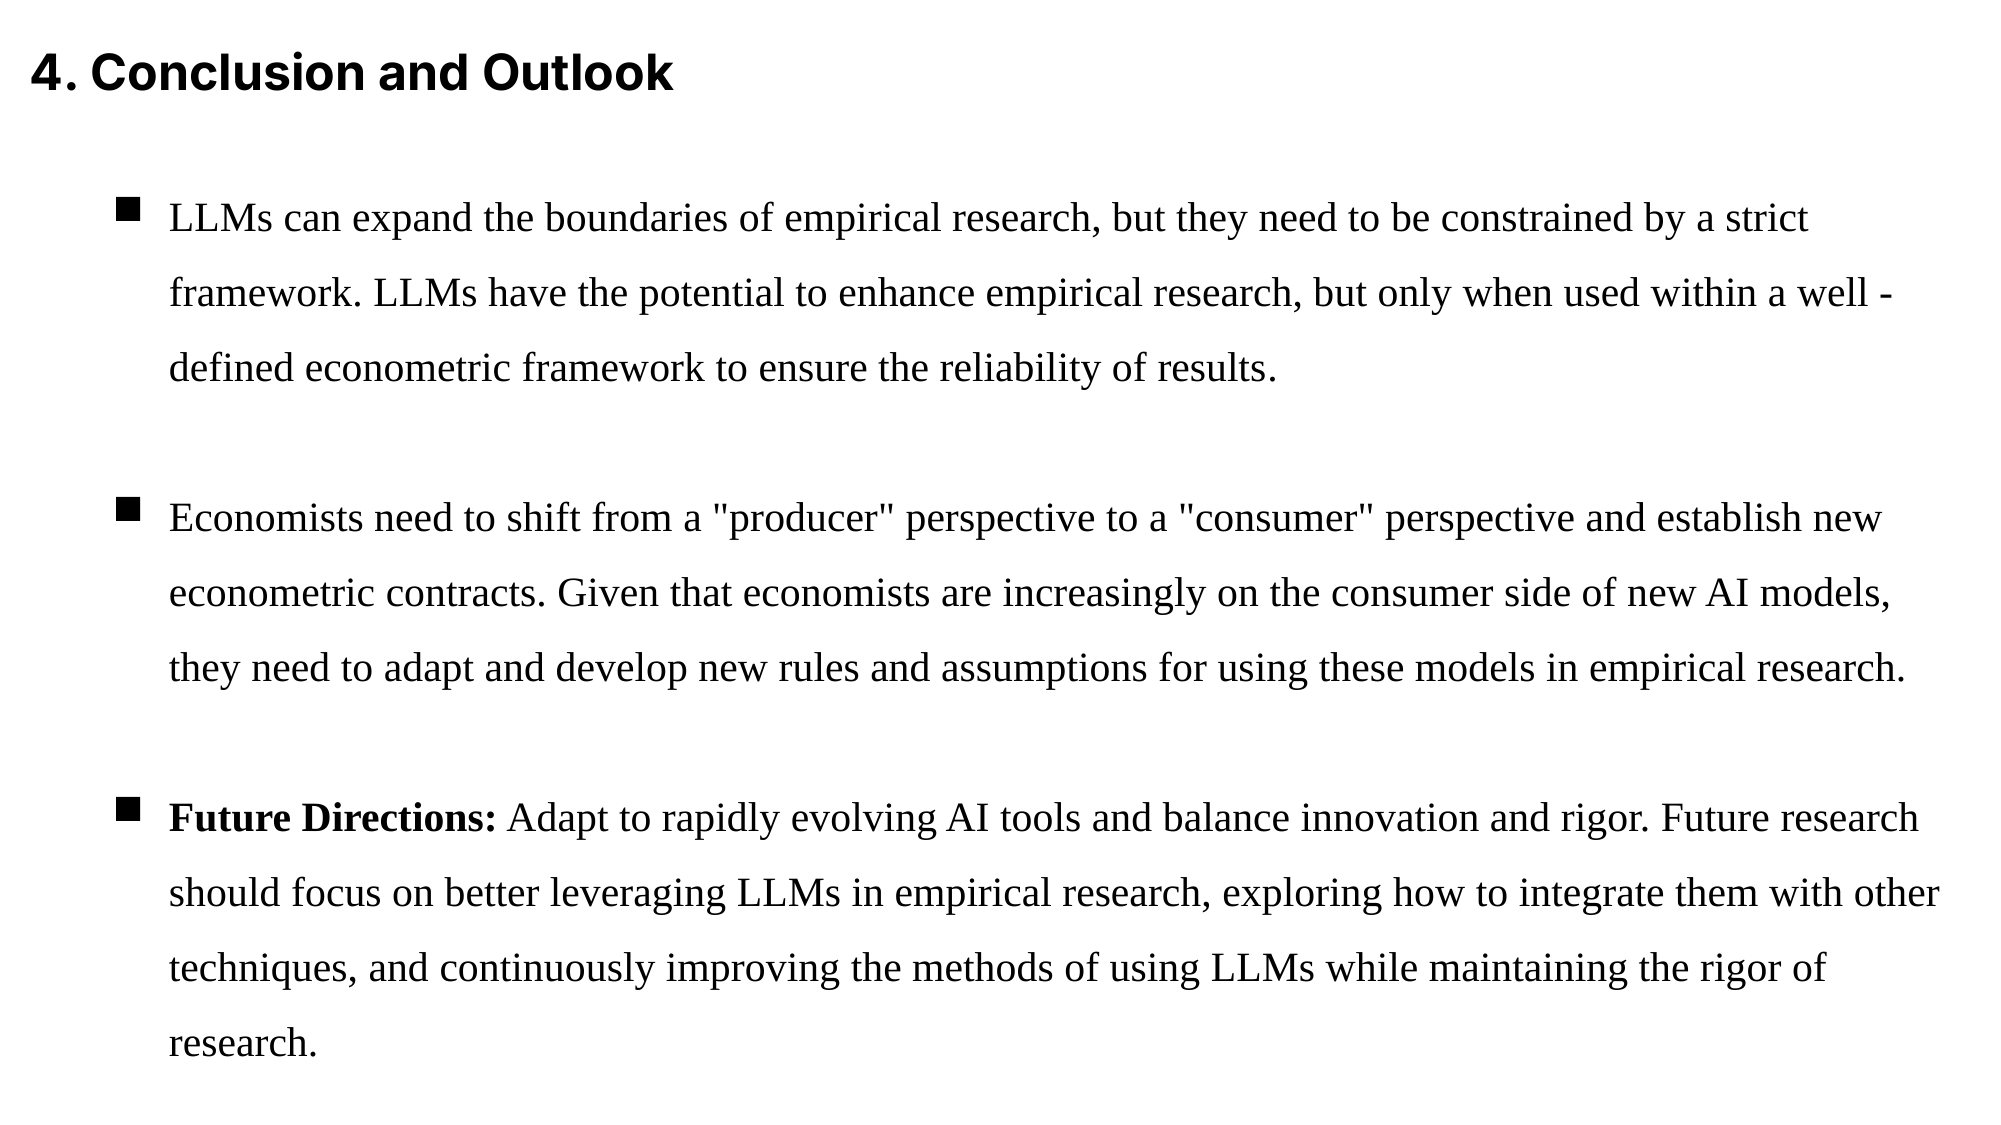

4. Conclusion and Outlook
LLMs can expand the boundaries of empirical research, but they need to be constrained by a strict framework. LLMs have the potential to enhance empirical research, but only when used within a well - defined econometric framework to ensure the reliability of results.

Economists need to shift from a "producer" perspective to a "consumer" perspective and establish new econometric contracts. Given that economists are increasingly on the consumer side of new AI models, they need to adapt and develop new rules and assumptions for using these models in empirical research.
Future Directions: Adapt to rapidly evolving AI tools and balance innovation and rigor. Future research should focus on better leveraging LLMs in empirical research, exploring how to integrate them with other techniques, and continuously improving the methods of using LLMs while maintaining the rigor of research.